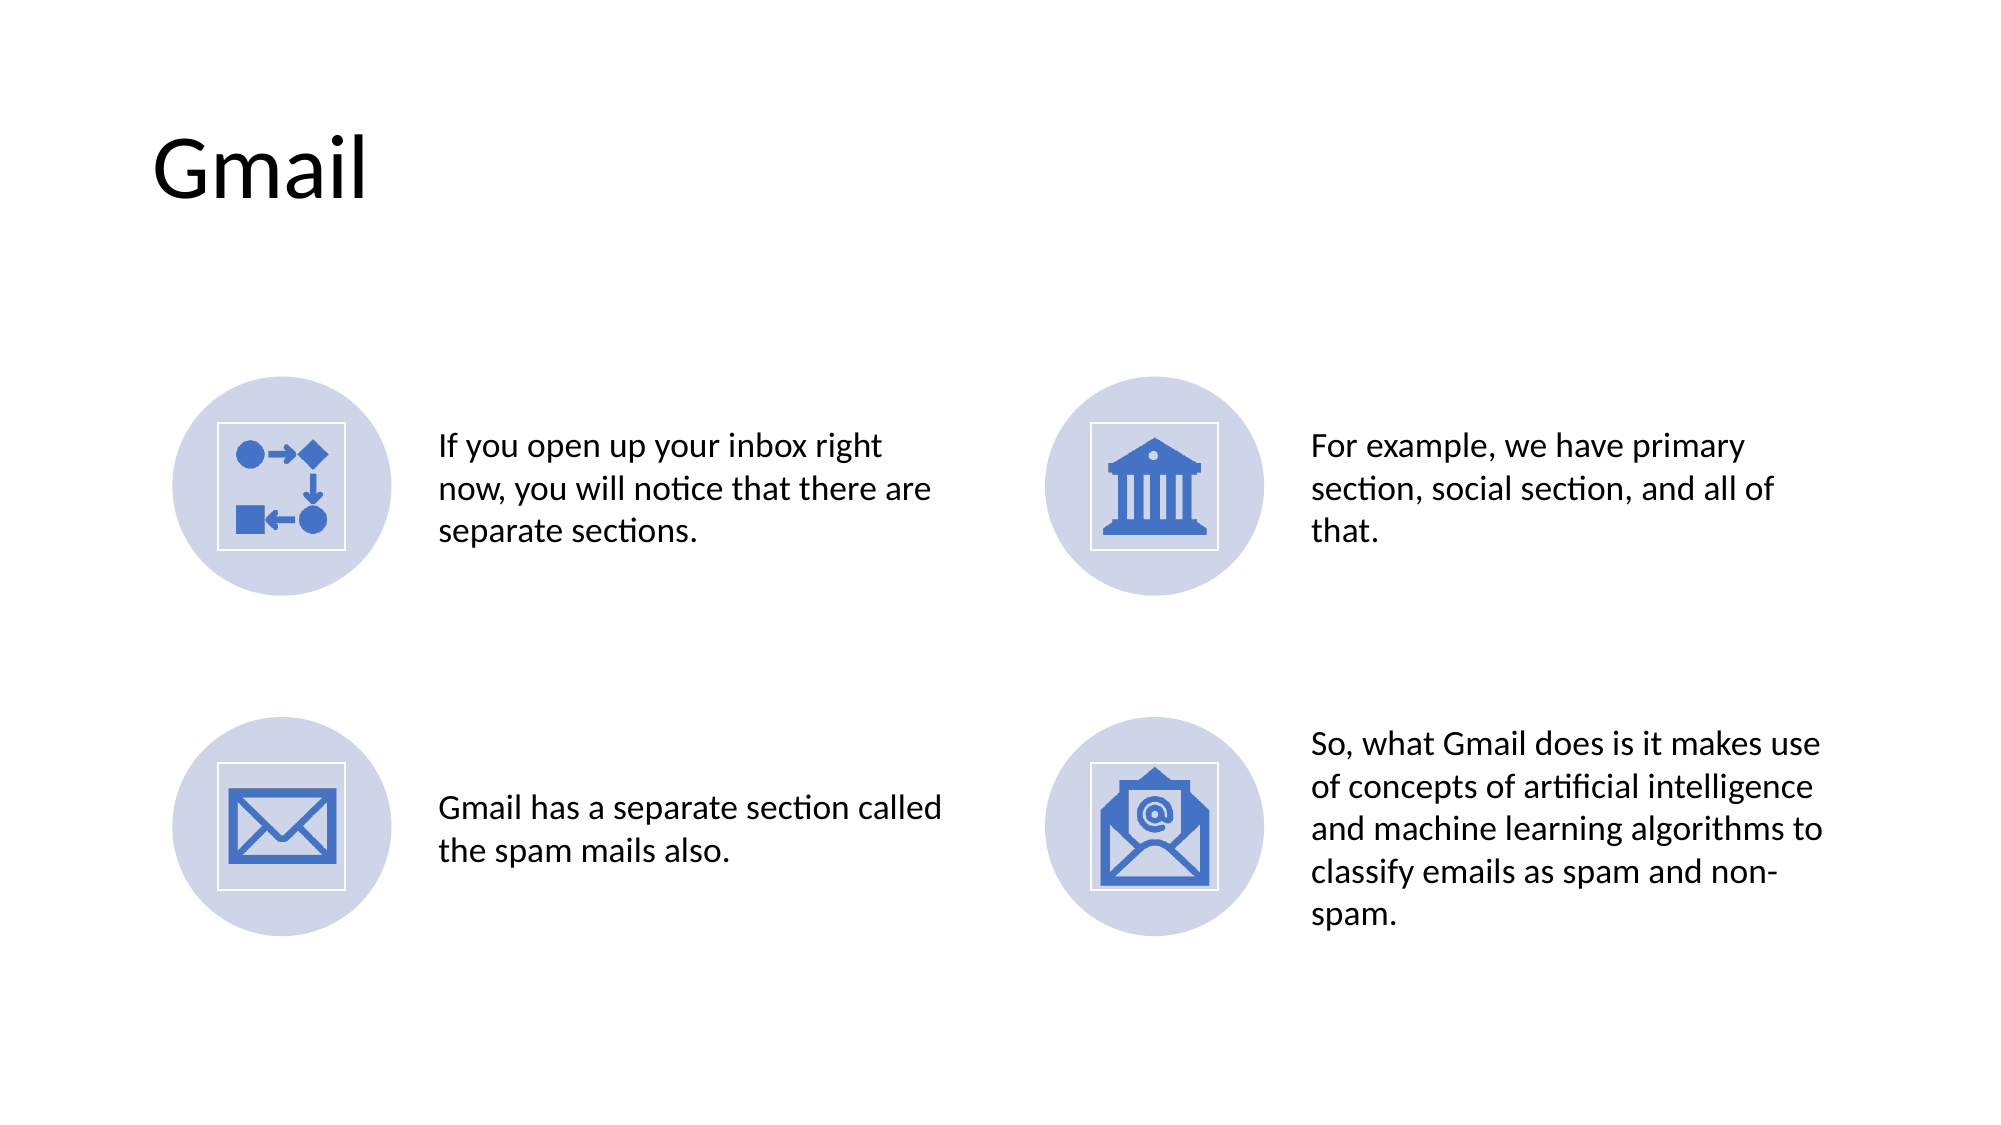

# Gmail
If you open up your inbox right now, you will notice that there are separate sections.
For example, we have primary section, social section, and all of that.
Gmail has a separate section called the spam mails also.
So, what Gmail does is it makes use of concepts of artificial intelligence and machine learning algorithms to classify emails as spam and non-spam.